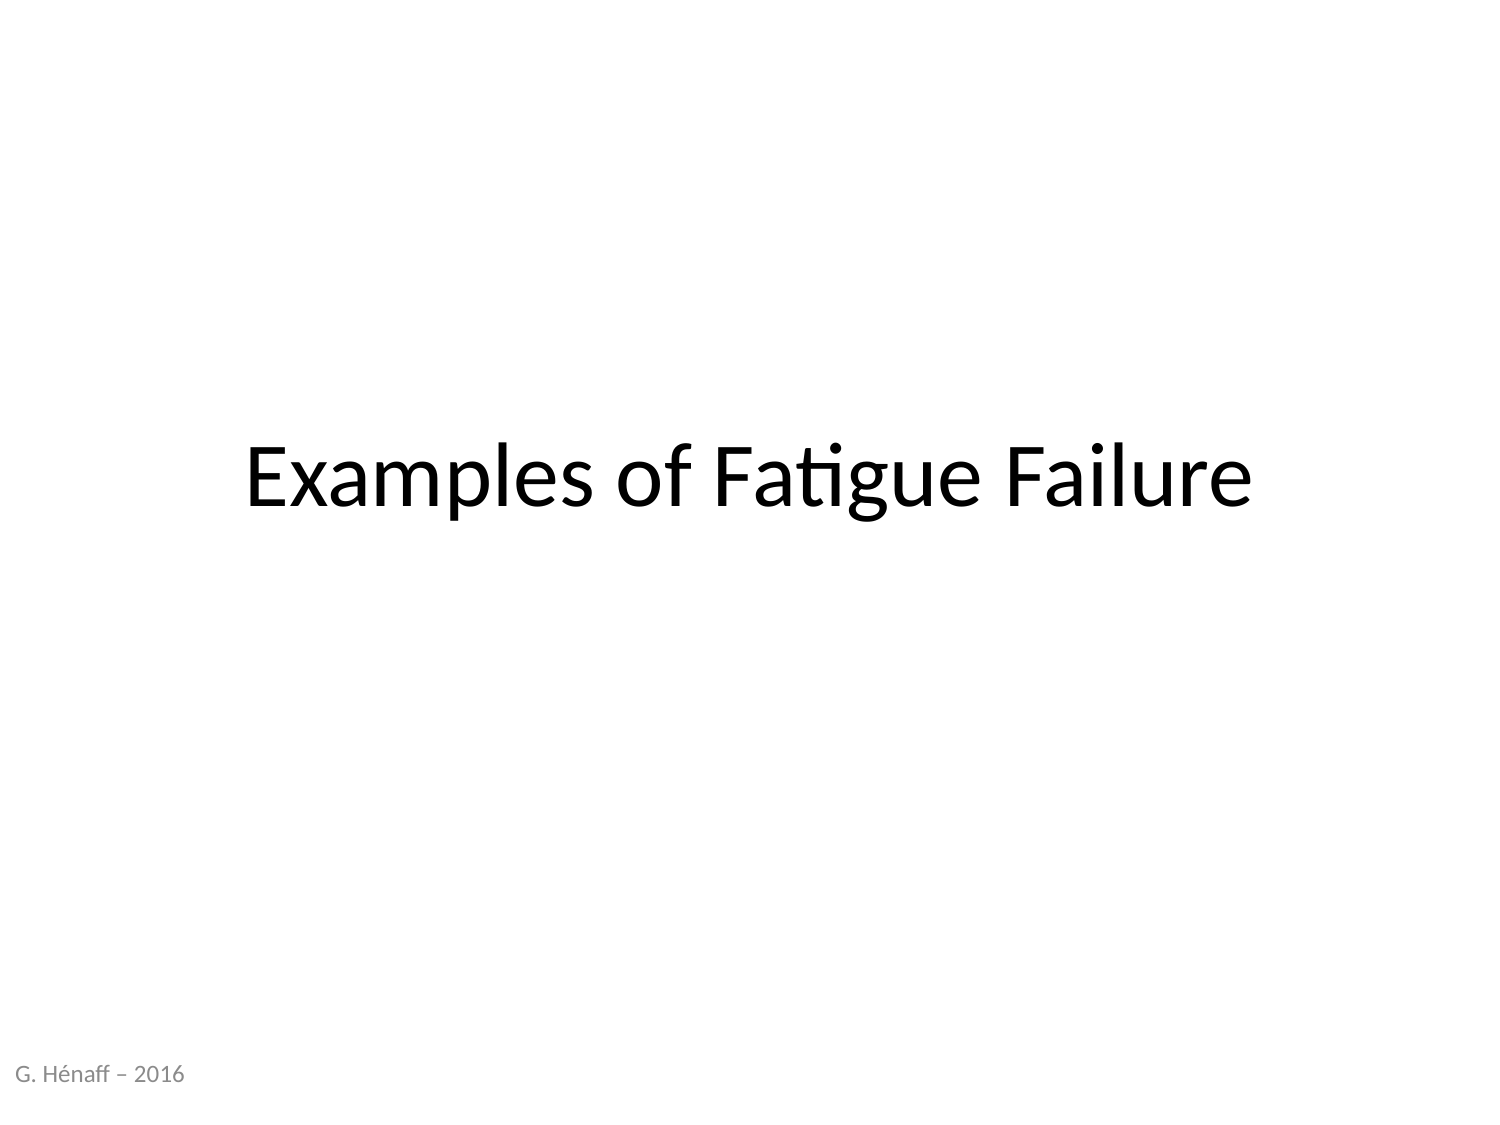

# Examples of Fatigue Failure

G. Hénaff – 2016